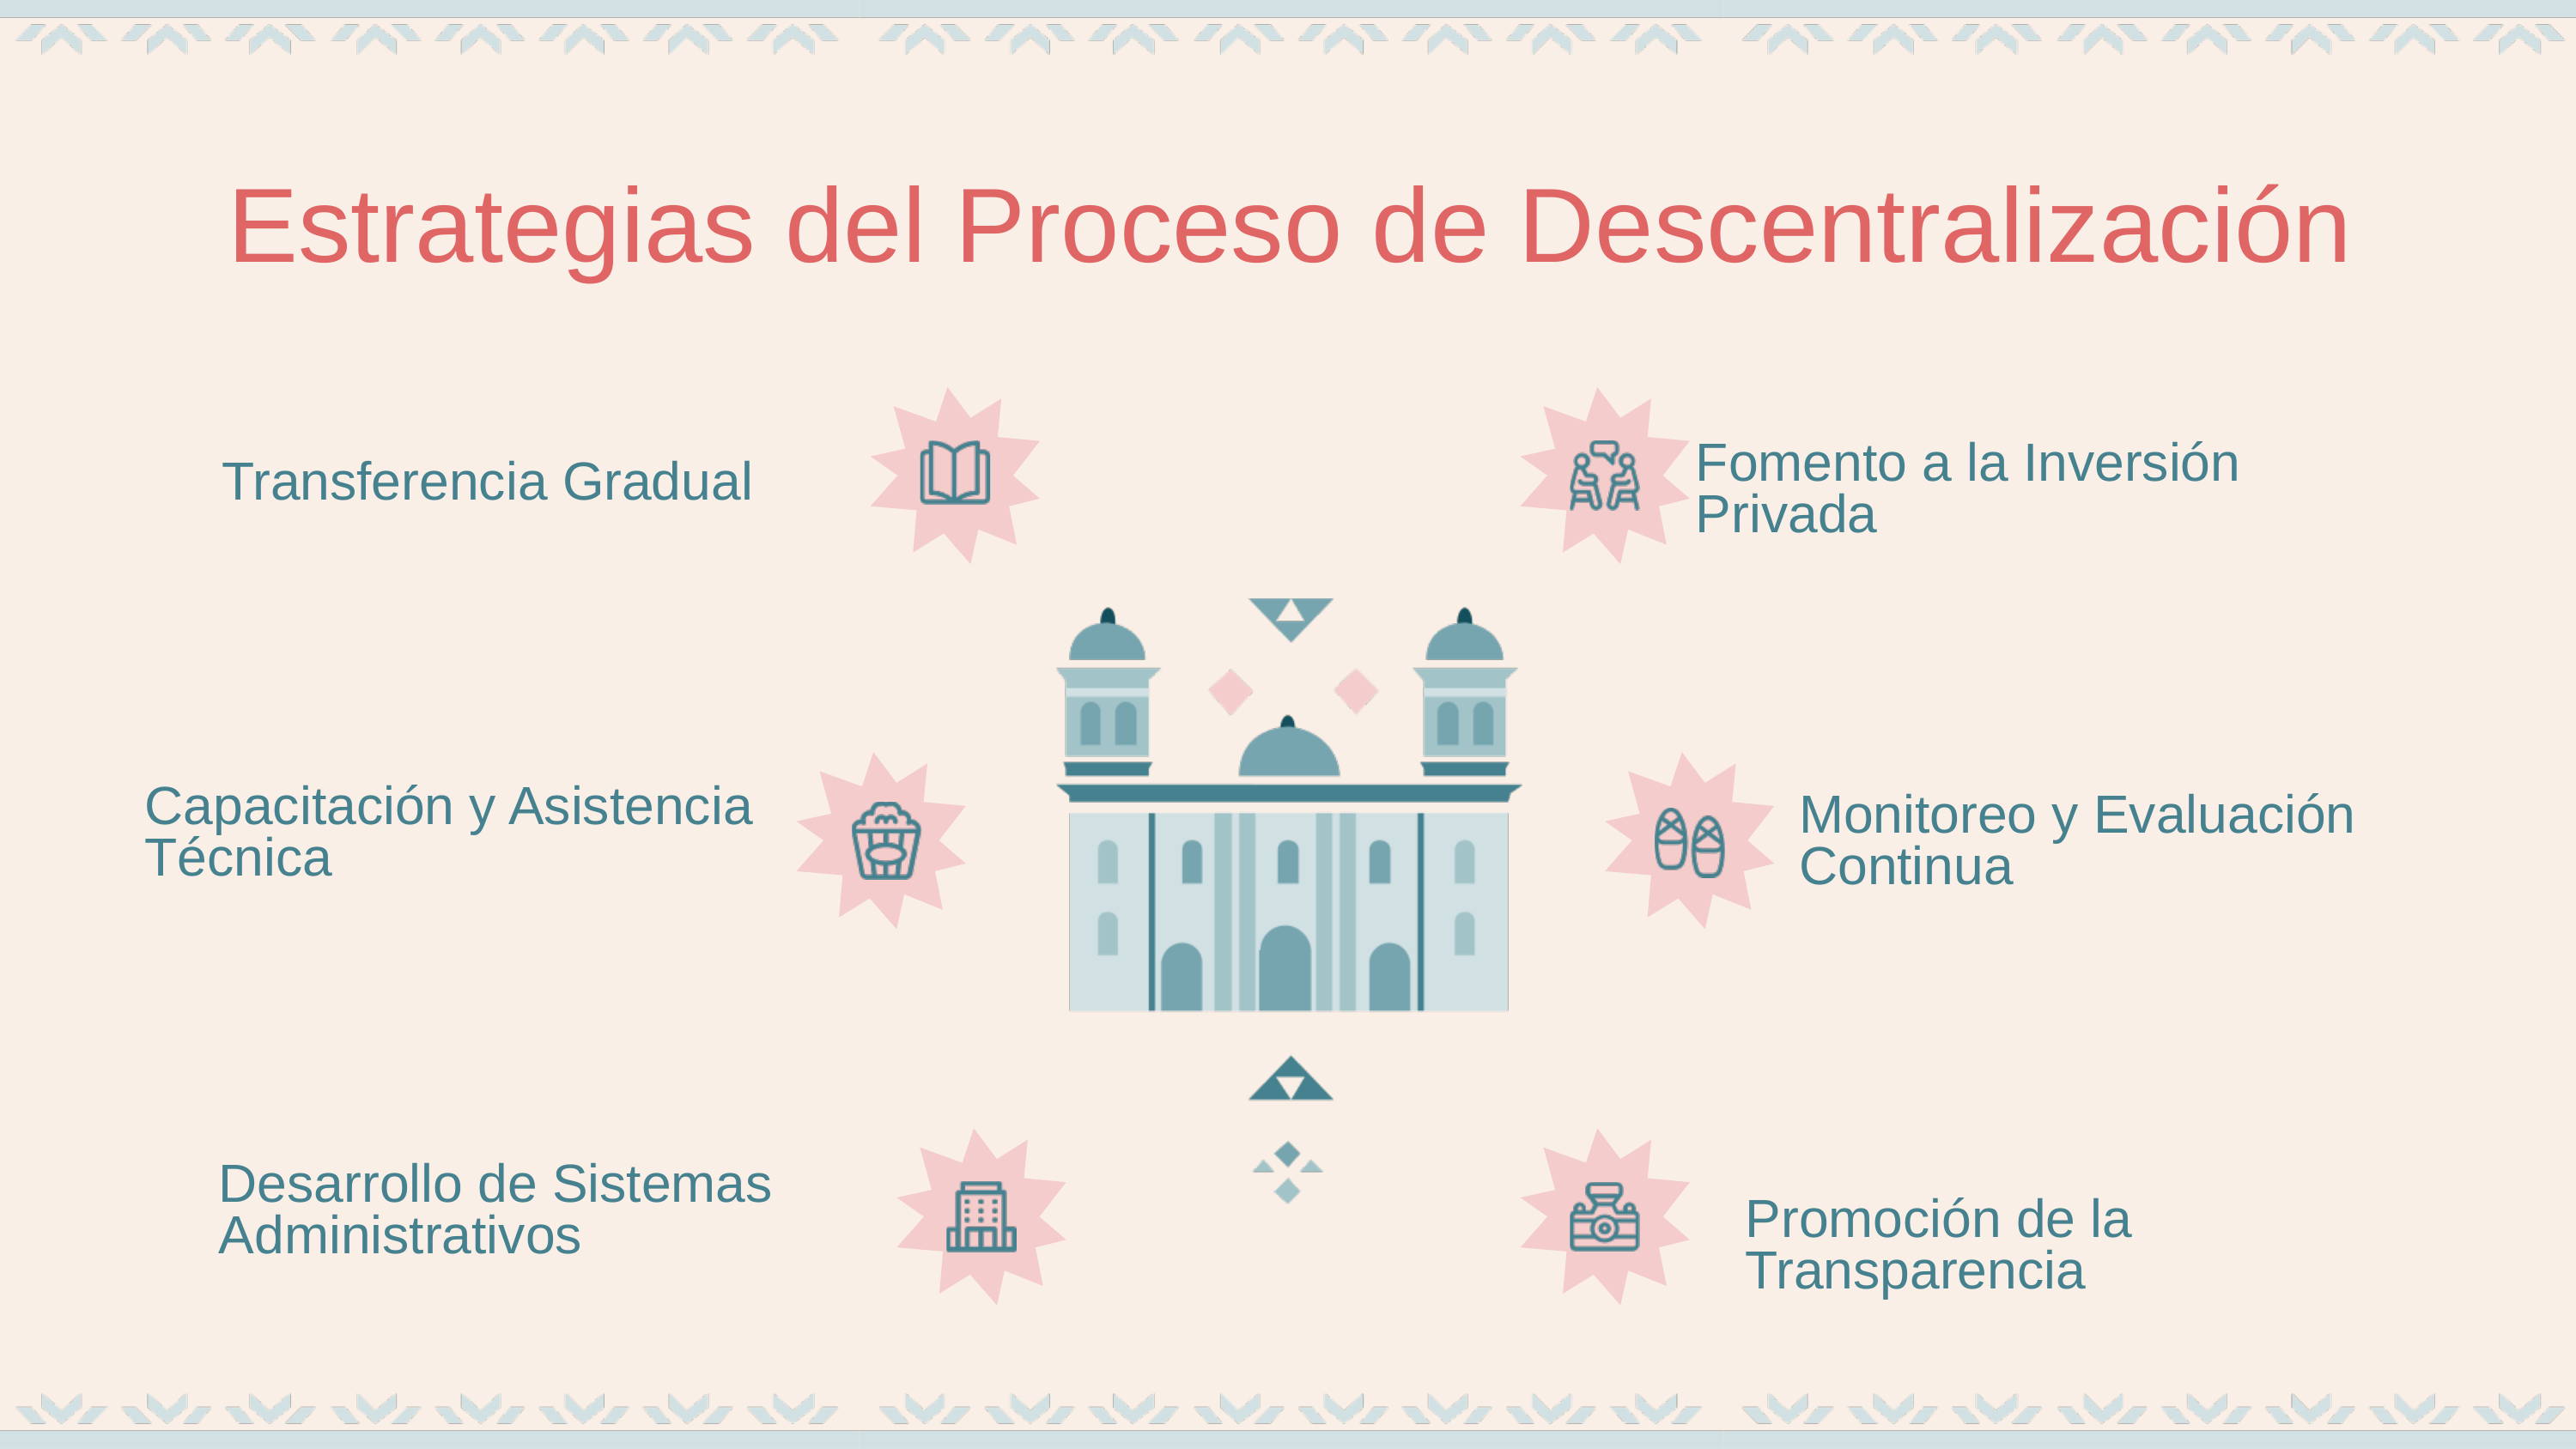

Estrategias del Proceso de Descentralización

Fomento a la Inversión Privada

Transferencia Gradual

Capacitación y Asistencia Técnica
Monitoreo y Evaluación Continua

Desarrollo de Sistemas Administrativos

Promoción de la Transparencia